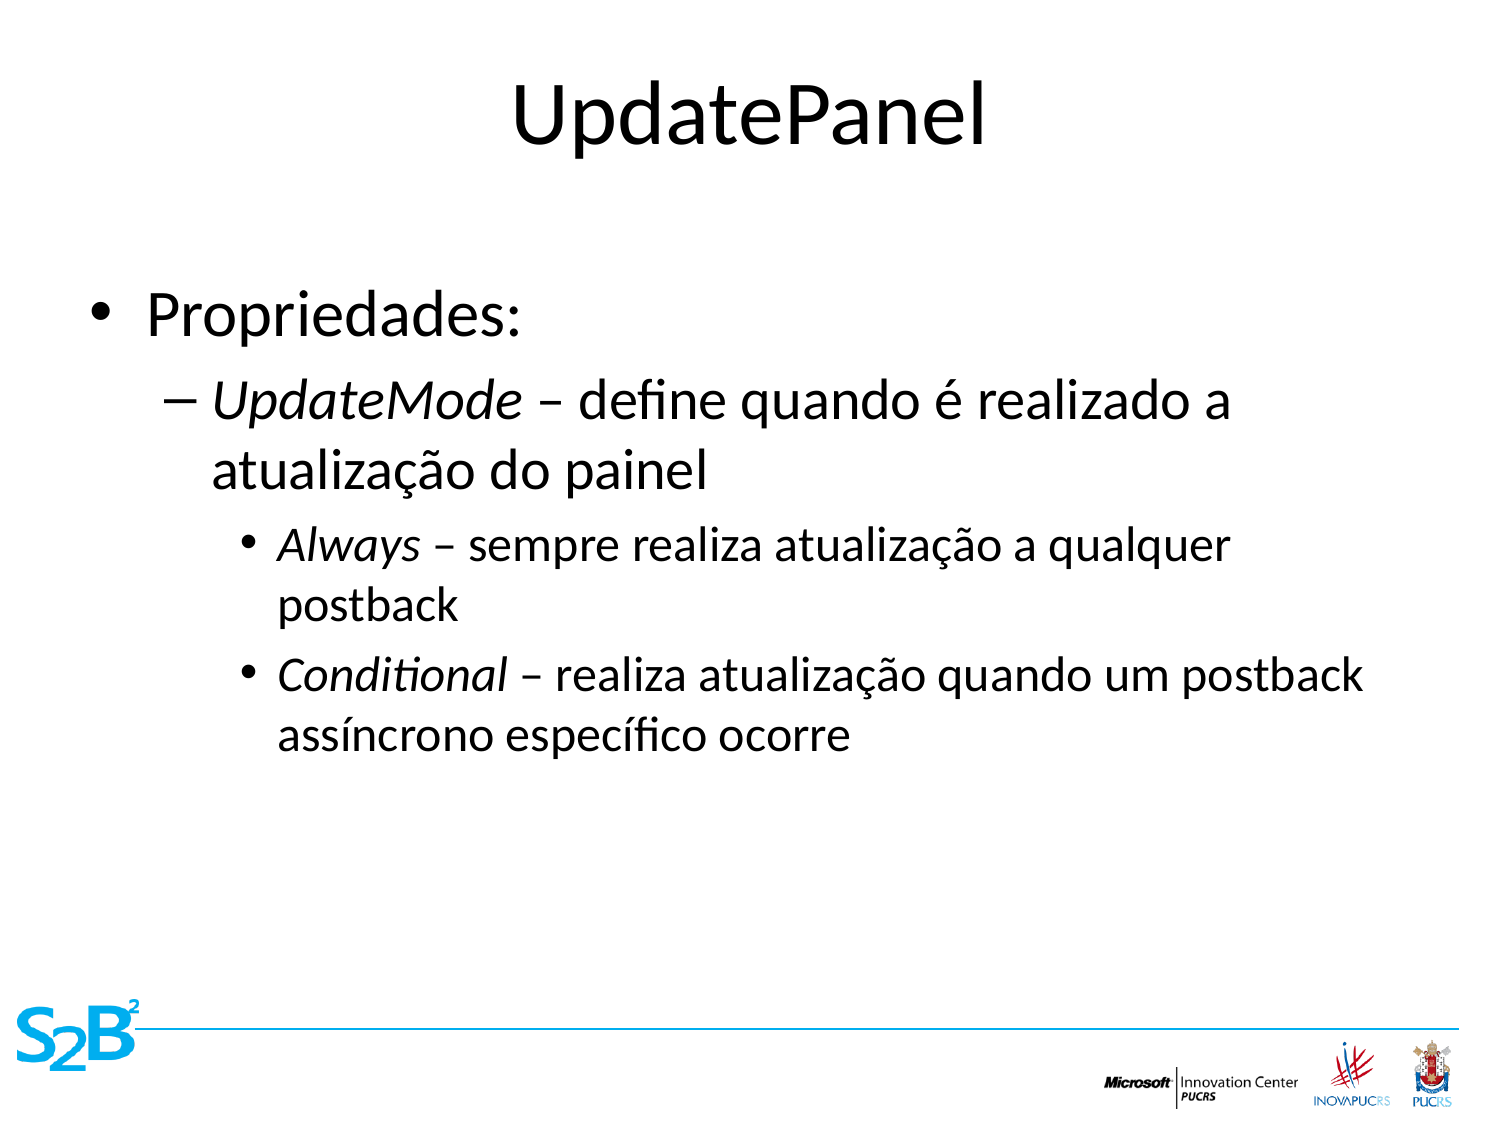

# UpdatePanel
Propriedades:
UpdateMode – define quando é realizado a atualização do painel
Always – sempre realiza atualização a qualquer postback
Conditional – realiza atualização quando um postback assíncrono específico ocorre